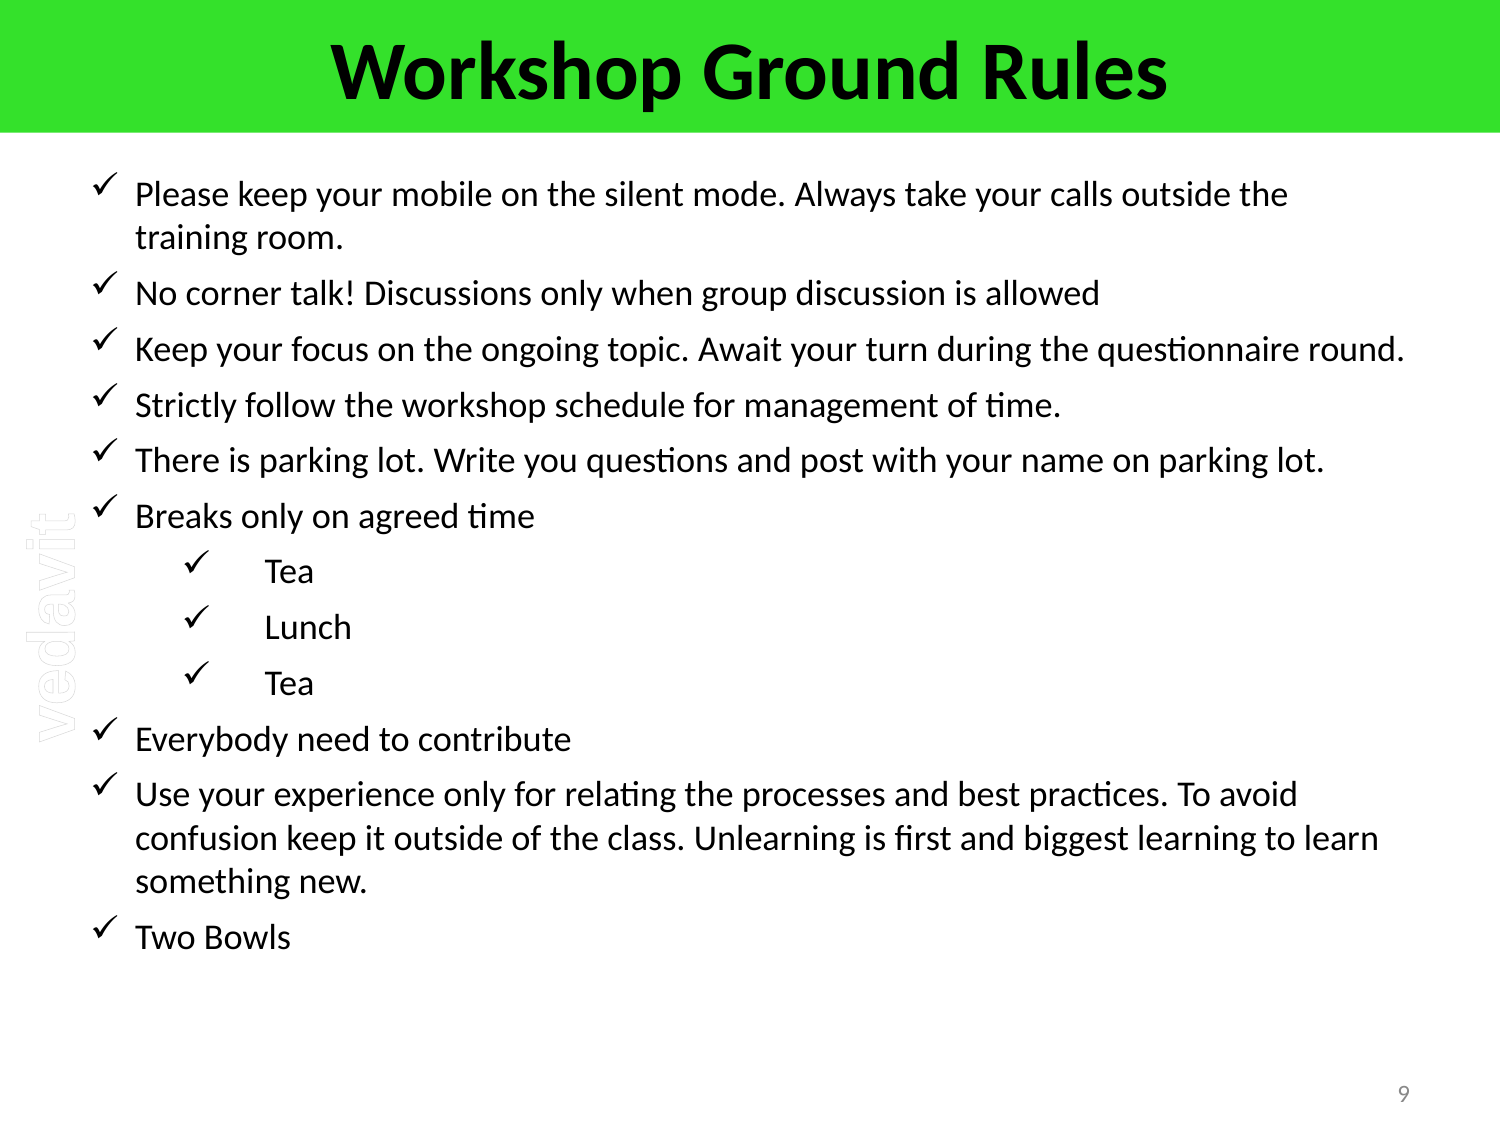

# Workshop Ground Rules

Please keep your mobile on the silent mode. Always take your calls outside the training room.
No corner talk! Discussions only when group discussion is allowed
Keep your focus on the ongoing topic. Await your turn during the questionnaire round.
Strictly follow the workshop schedule for management of time.
There is parking lot. Write you questions and post with your name on parking lot.
Breaks only on agreed time
Tea
Lunch
Tea
Everybody need to contribute
Use your experience only for relating the processes and best practices. To avoid confusion keep it outside of the class. Unlearning is first and biggest learning to learn something new.
Two Bowls
9